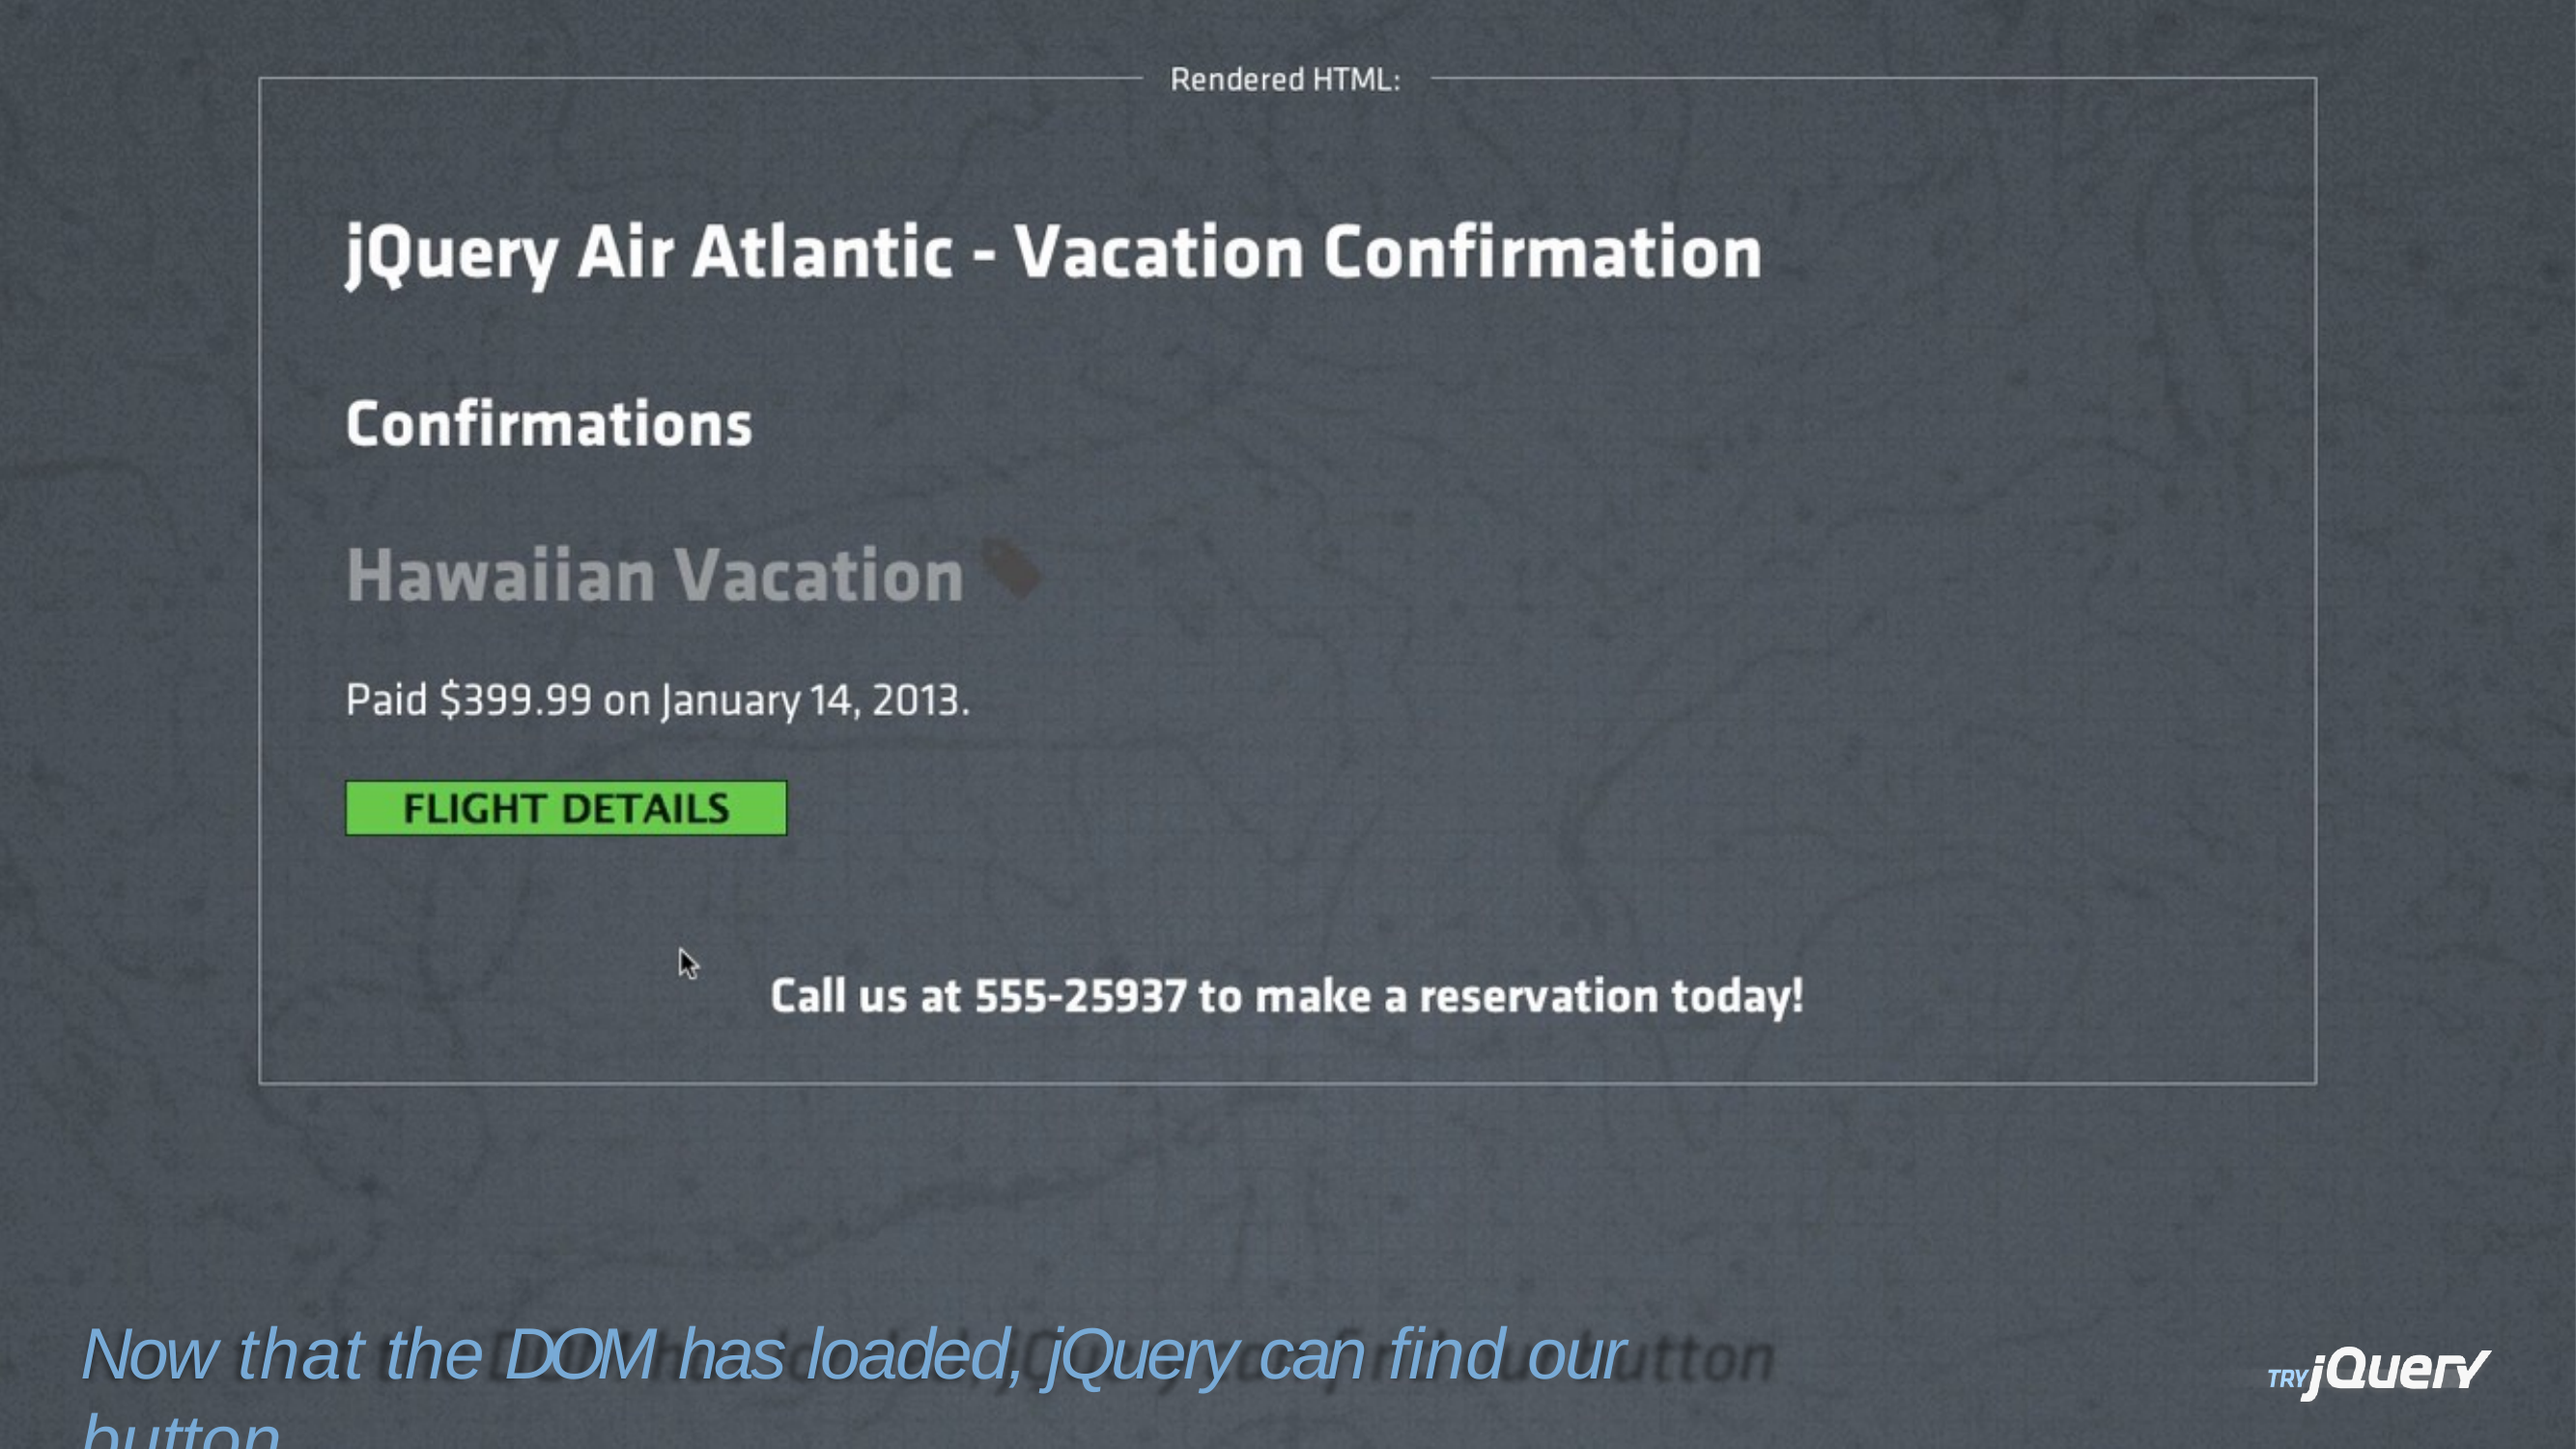

Now that the DOM has loaded, jQuery can find our button